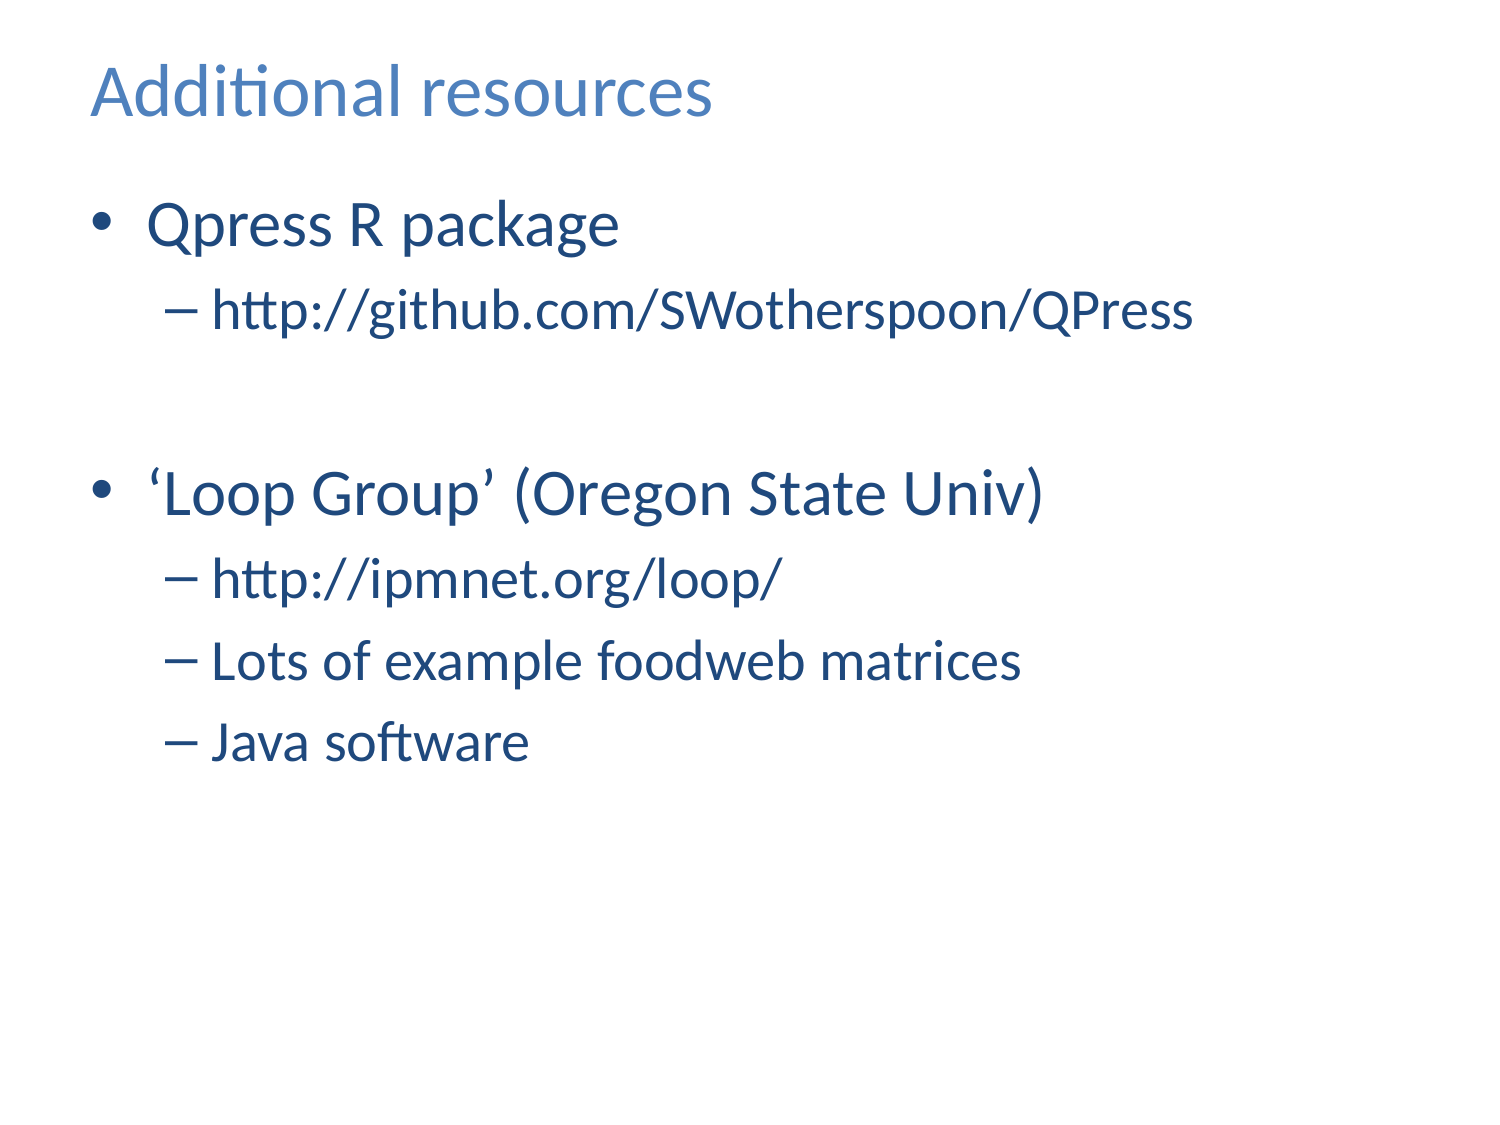

# Additional resources
Qpress R package
http://github.com/SWotherspoon/QPress

‘Loop Group’ (Oregon State Univ)
http://ipmnet.org/loop/
Lots of example foodweb matrices
Java software